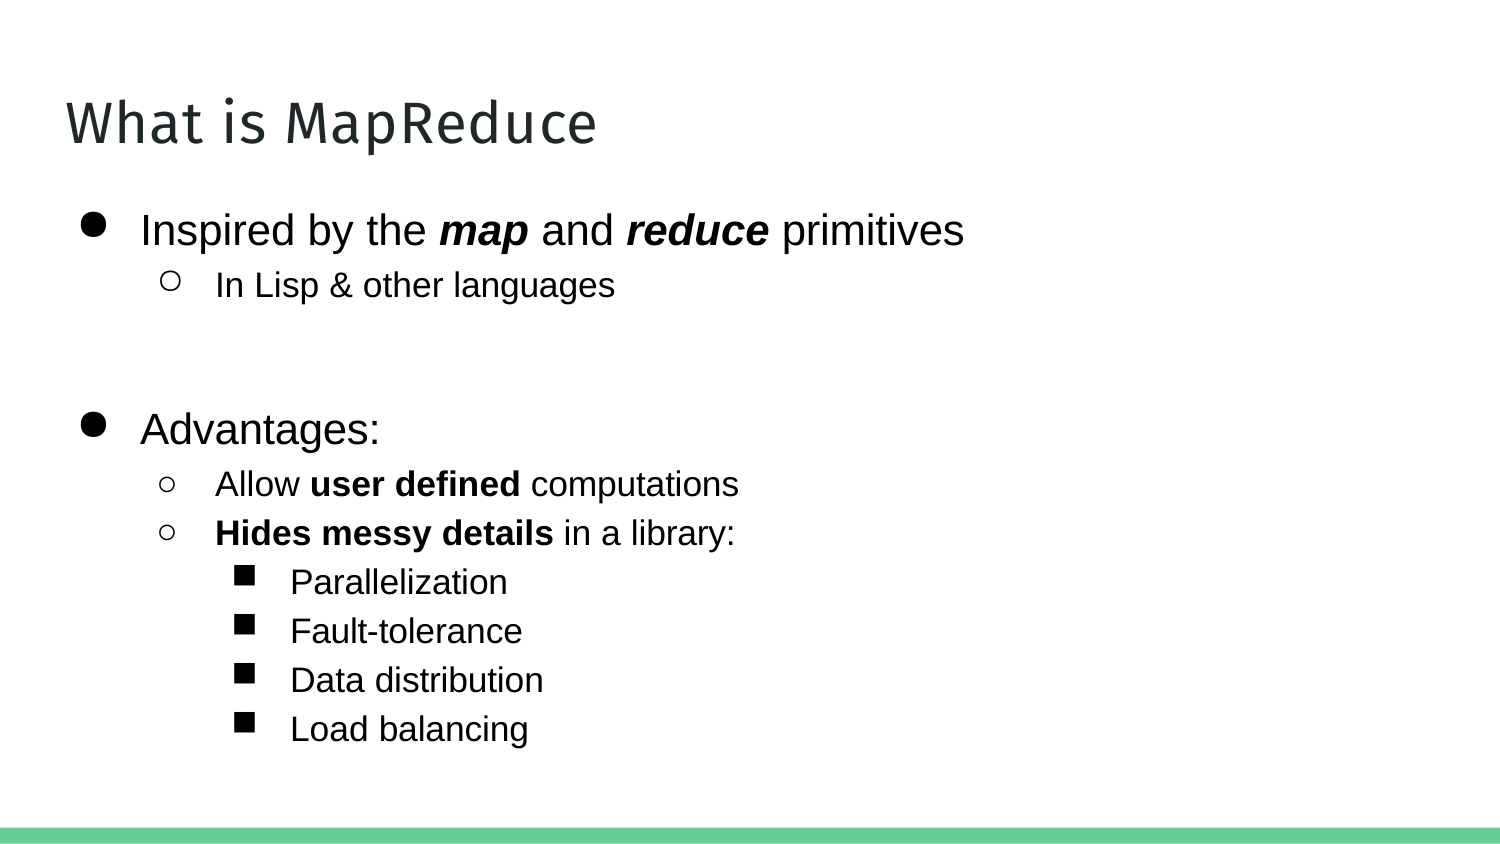

What is MapReduce
Inspired by the map and reduce primitives
In Lisp & other languages

Advantages:
Allow user defined computations
Hides messy details in a library:
Parallelization
Fault-tolerance
Data distribution
Load balancing
# What is MapReduce